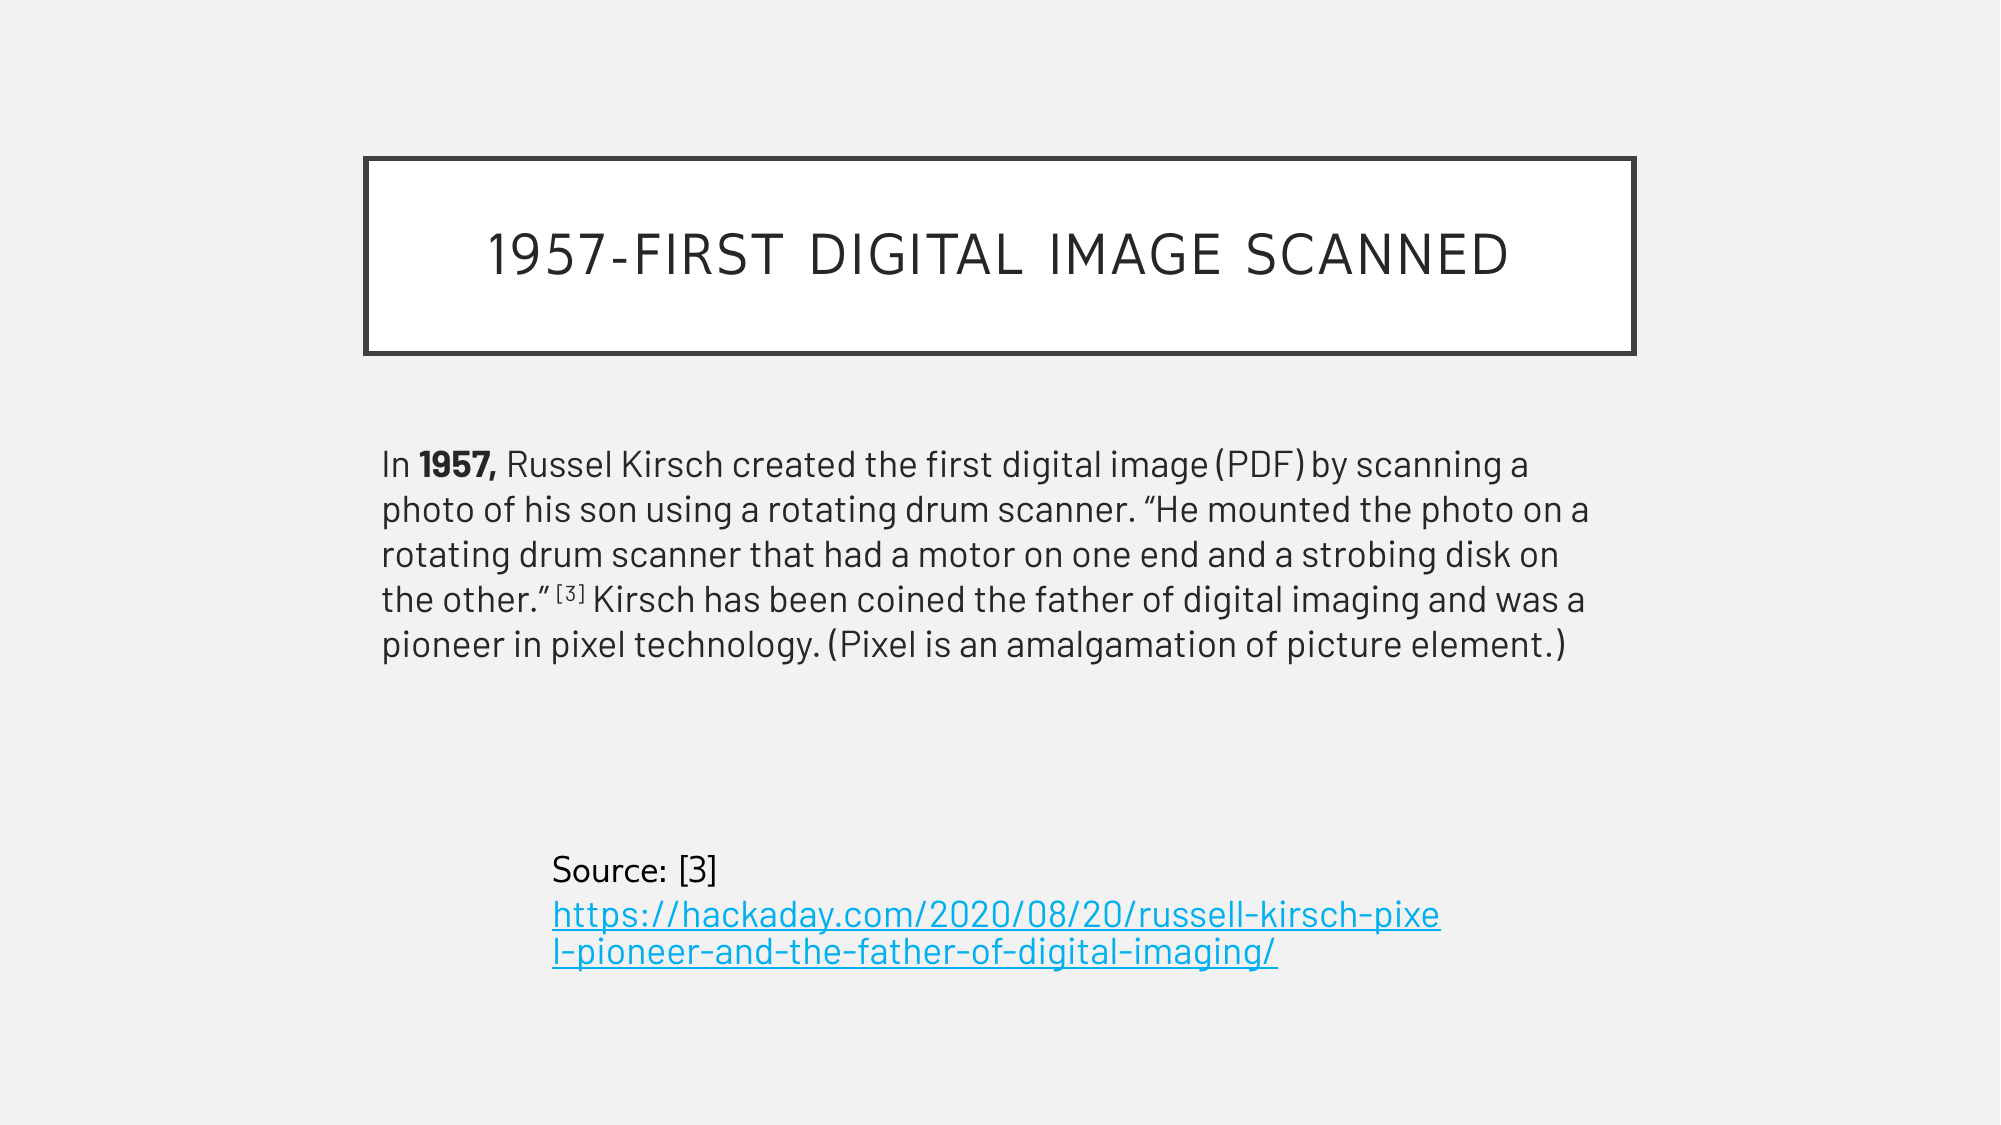

# 1957-First Digital Image Scanned
In 1957, Russel Kirsch created the first digital image (PDF) by scanning a photo of his son using a rotating drum scanner. “He mounted the photo on a rotating drum scanner that had a motor on one end and a strobing disk on the other.” [3] Kirsch has been coined the father of digital imaging and was a pioneer in pixel technology. (Pixel is an amalgamation of picture element.)

Source: [3] https://hackaday.com/2020/08/20/russell-kirsch-pixel-pioneer-and-the-father-of-digital-imaging/